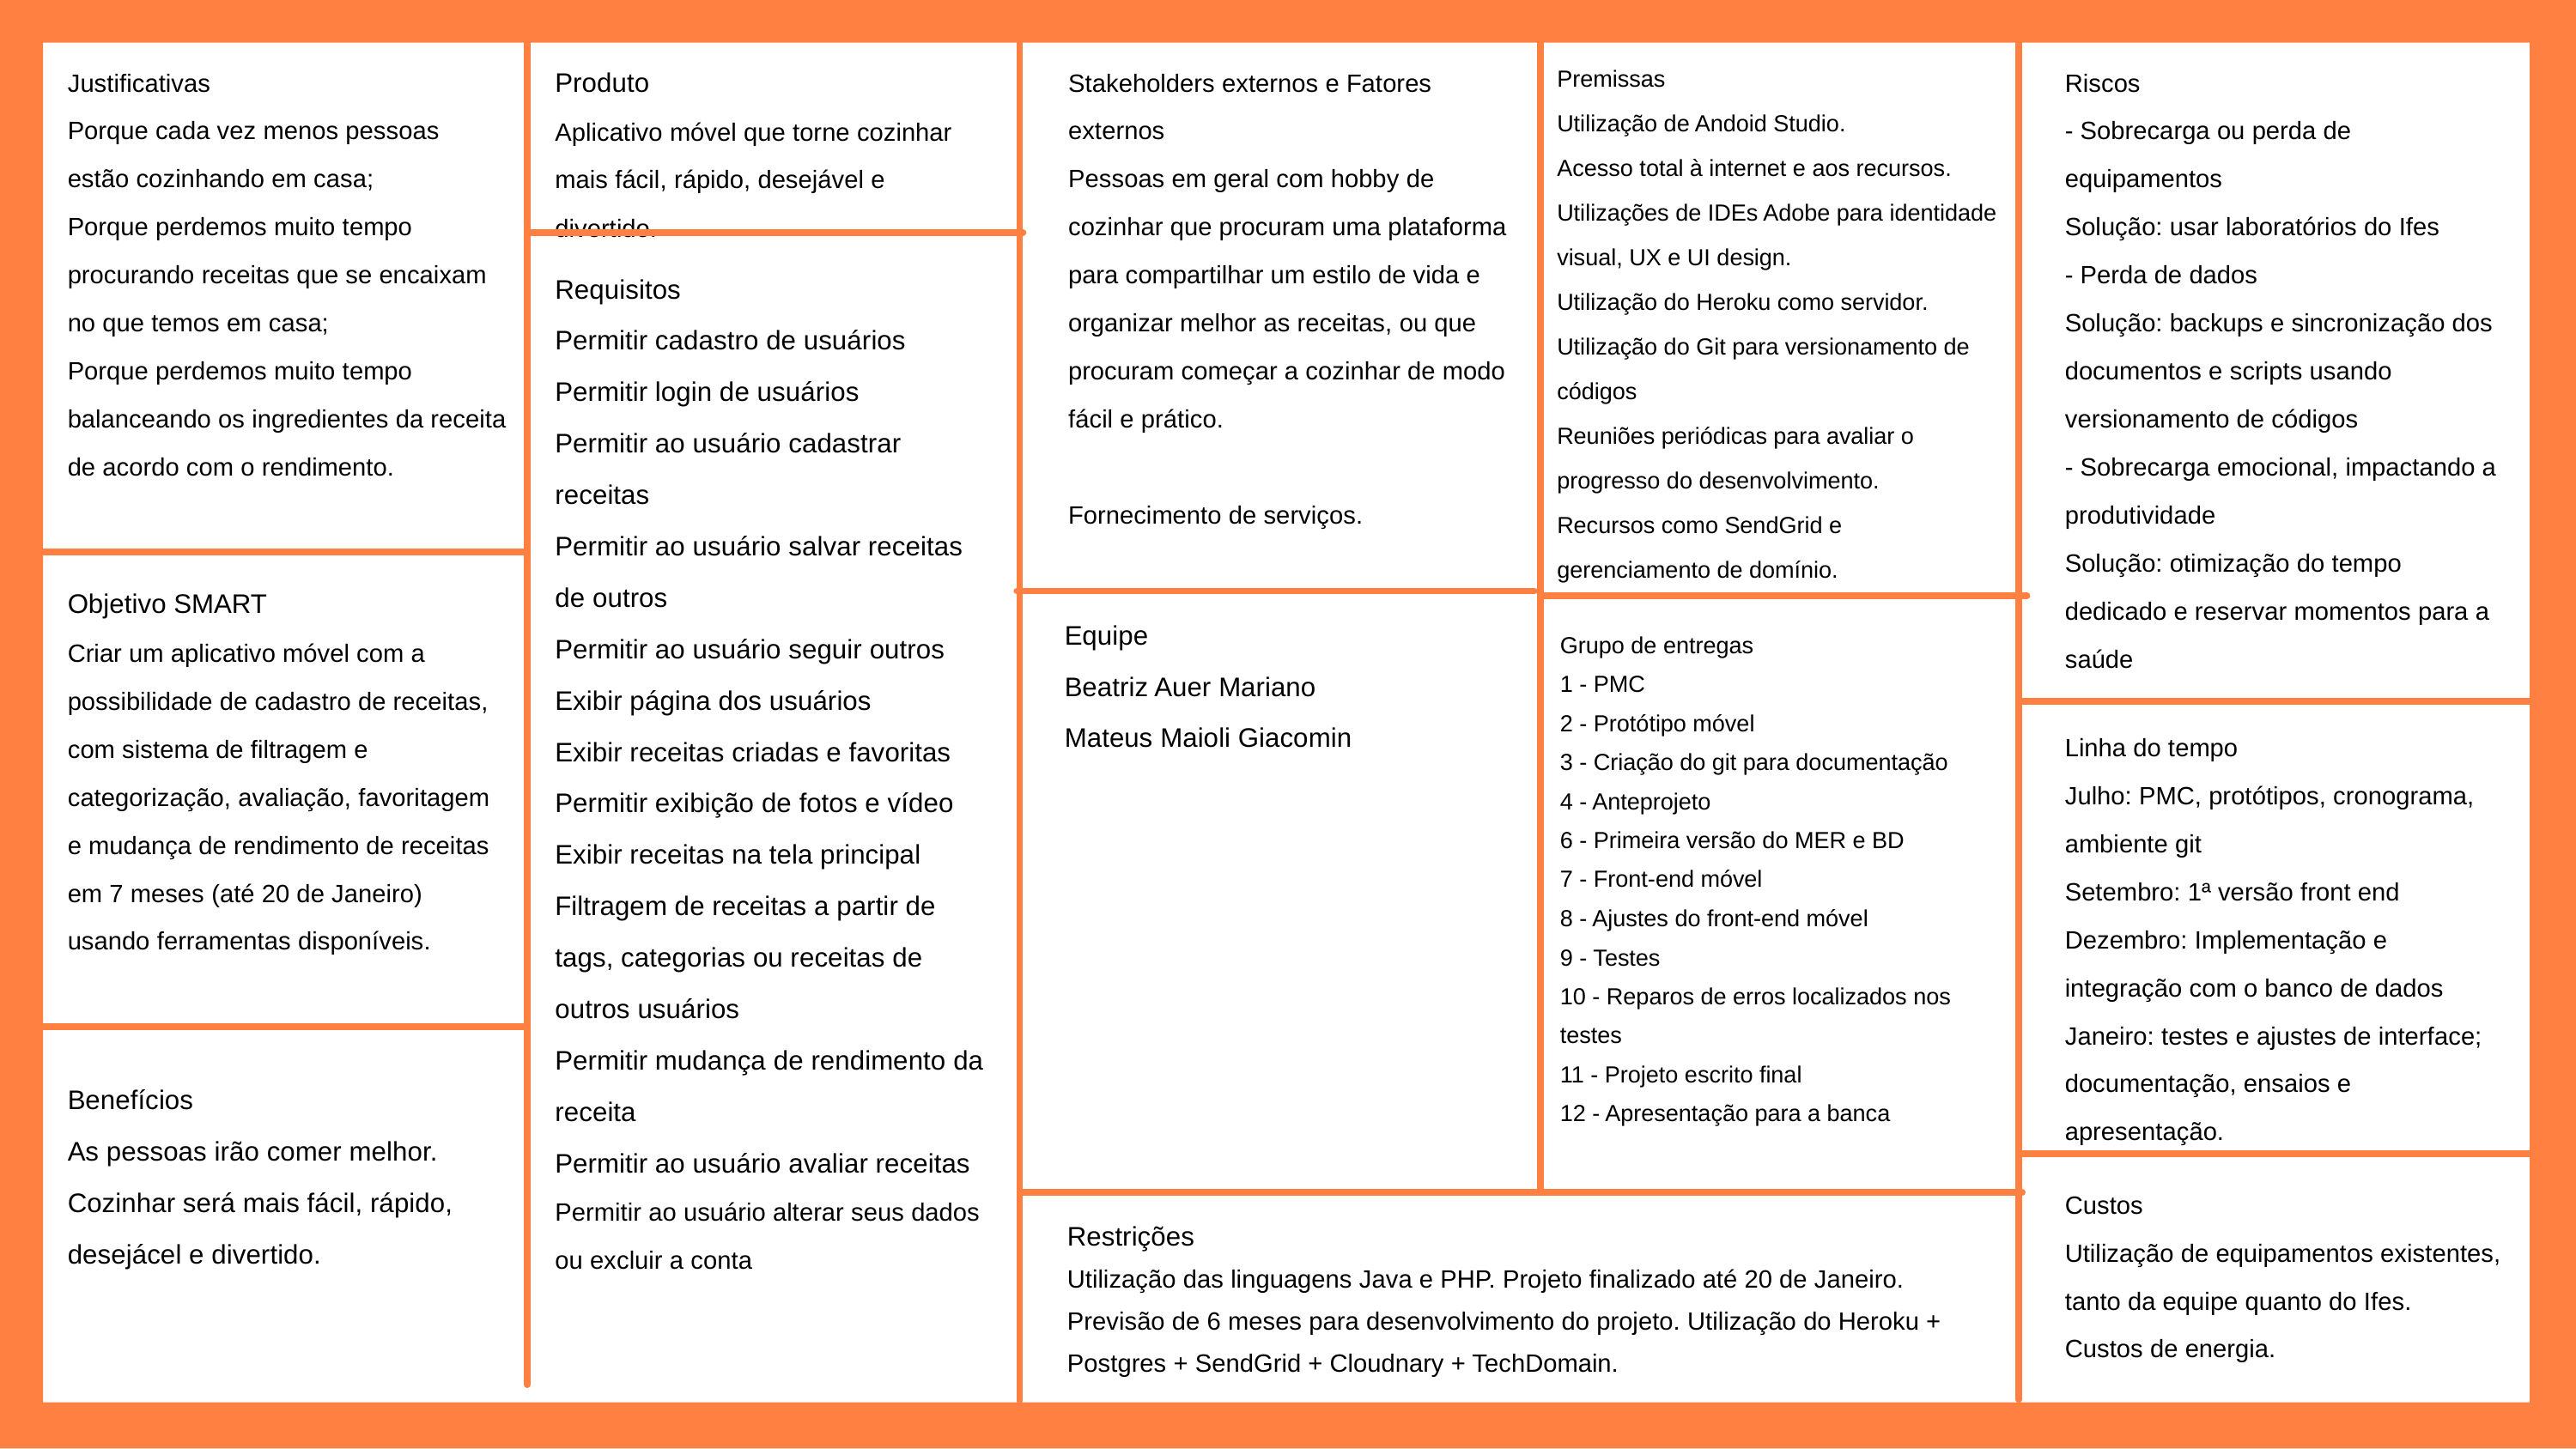

Justificativas
Porque cada vez menos pessoas estão cozinhando em casa;
Porque perdemos muito tempo procurando receitas que se encaixam no que temos em casa;
Porque perdemos muito tempo balanceando os ingredientes da receita de acordo com o rendimento.
Riscos
- Sobrecarga ou perda de equipamentos
Solução: usar laboratórios do Ifes
- Perda de dados
Solução: backups e sincronização dos documentos e scripts usando versionamento de códigos
- Sobrecarga emocional, impactando a produtividade
Solução: otimização do tempo dedicado e reservar momentos para a saúde
Stakeholders externos e Fatores externos
Pessoas em geral com hobby de cozinhar que procuram uma plataforma para compartilhar um estilo de vida e organizar melhor as receitas, ou que procuram começar a cozinhar de modo fácil e prático.

Fornecimento de serviços.

Produto
Aplicativo móvel que torne cozinhar mais fácil, rápido, desejável e divertido.
Premissas
Utilização de Andoid Studio.
Acesso total à internet e aos recursos.
Utilizações de IDEs Adobe para identidade visual, UX e UI design.
Utilização do Heroku como servidor.
Utilização do Git para versionamento de códigos
Reuniões periódicas para avaliar o progresso do desenvolvimento.
Recursos como SendGrid e gerenciamento de domínio.
Requisitos
Permitir cadastro de usuários
Permitir login de usuários
Permitir ao usuário cadastrar receitas
Permitir ao usuário salvar receitas de outros
Permitir ao usuário seguir outros
Exibir página dos usuários
Exibir receitas criadas e favoritas
Permitir exibição de fotos e vídeo
Exibir receitas na tela principal
Filtragem de receitas a partir de tags, categorias ou receitas de outros usuários
Permitir mudança de rendimento da receita
Permitir ao usuário avaliar receitas
Permitir ao usuário alterar seus dados ou excluir a conta
Objetivo SMART
Criar um aplicativo móvel com a possibilidade de cadastro de receitas, com sistema de filtragem e categorização, avaliação, favoritagem e mudança de rendimento de receitas em 7 meses (até 20 de Janeiro) usando ferramentas disponíveis.
Equipe
Beatriz Auer Mariano
Mateus Maioli Giacomin
Grupo de entregas
1 - PMC
2 - Protótipo móvel
3 - Criação do git para documentação
4 - Anteprojeto
6 - Primeira versão do MER e BD
7 - Front-end móvel
8 - Ajustes do front-end móvel
9 - Testes
10 - Reparos de erros localizados nos testes
11 - Projeto escrito final
12 - Apresentação para a banca
Linha do tempo
Julho: PMC, protótipos, cronograma, ambiente git
Setembro: 1ª versão front end
Dezembro: Implementação e integração com o banco de dados
Janeiro: testes e ajustes de interface; documentação, ensaios e apresentação.
Benefícios
As pessoas irão comer melhor.
Cozinhar será mais fácil, rápido, desejácel e divertido.
Custos
Utilização de equipamentos existentes, tanto da equipe quanto do Ifes.
Custos de energia.

Restrições
Utilização das linguagens Java e PHP. Projeto finalizado até 20 de Janeiro. Previsão de 6 meses para desenvolvimento do projeto. Utilização do Heroku + Postgres + SendGrid + Cloudnary + TechDomain.